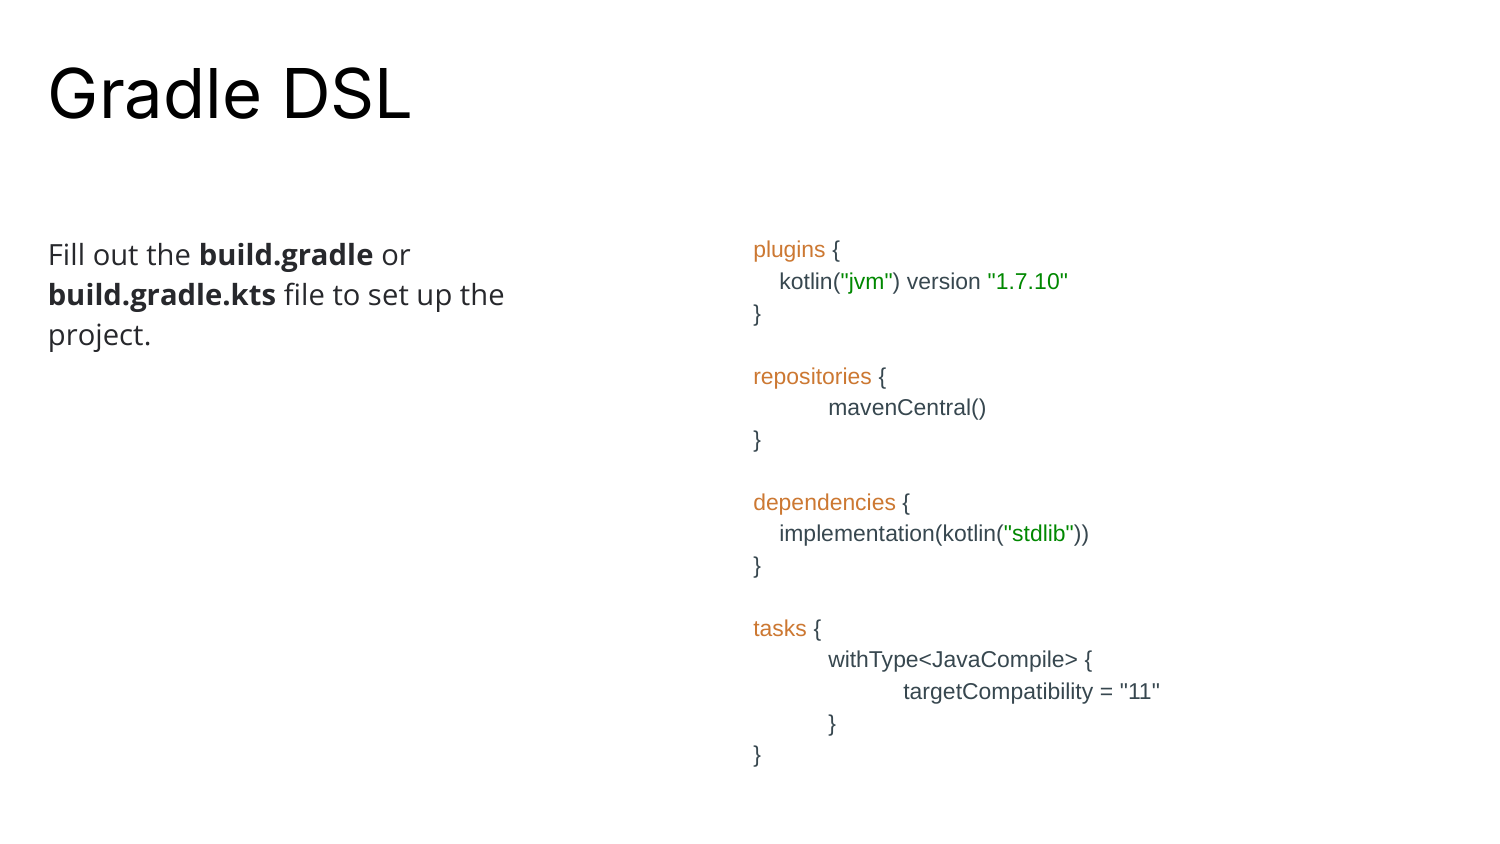

# Gradle DSL
Fill out the build.gradle or build.gradle.kts file to set up the project.

plugins {
    kotlin("jvm") version "1.7.10"
}

repositories {
mavenCentral()
}

dependencies {
    implementation(kotlin("stdlib"))
}

tasks {
withType<JavaCompile> {
targetCompatibility = "11"
}
}